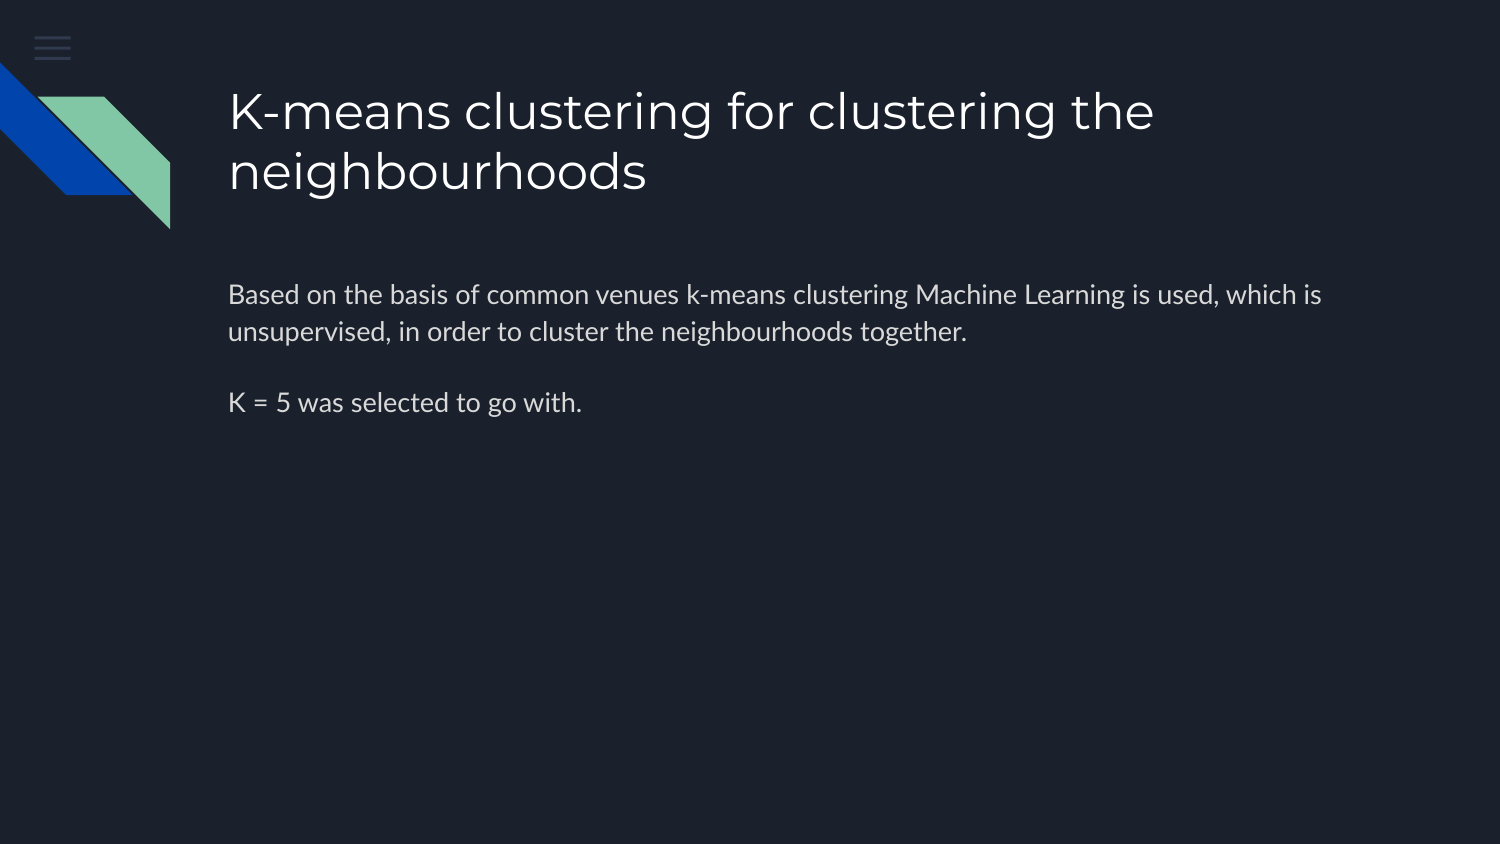

# K-means clustering for clustering the neighbourhoods

Based on the basis of common venues k-means clustering Machine Learning is used, which is unsupervised, in order to cluster the neighbourhoods together.
K = 5 was selected to go with.